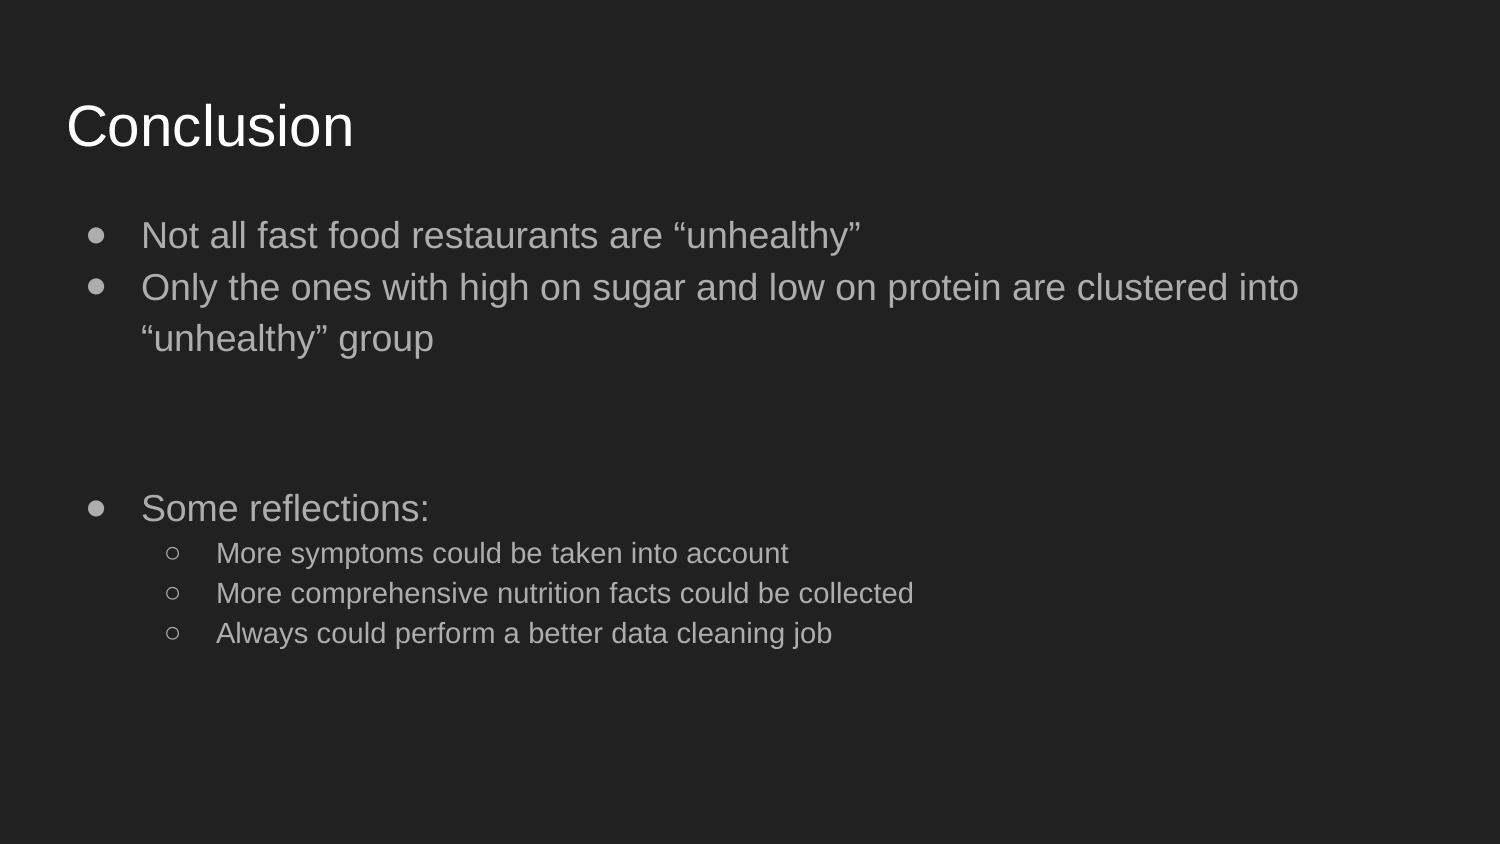

# Conclusion
Not all fast food restaurants are “unhealthy”
Only the ones with high on sugar and low on protein are clustered into “unhealthy” group

Some reflections:
More symptoms could be taken into account
More comprehensive nutrition facts could be collected
Always could perform a better data cleaning job